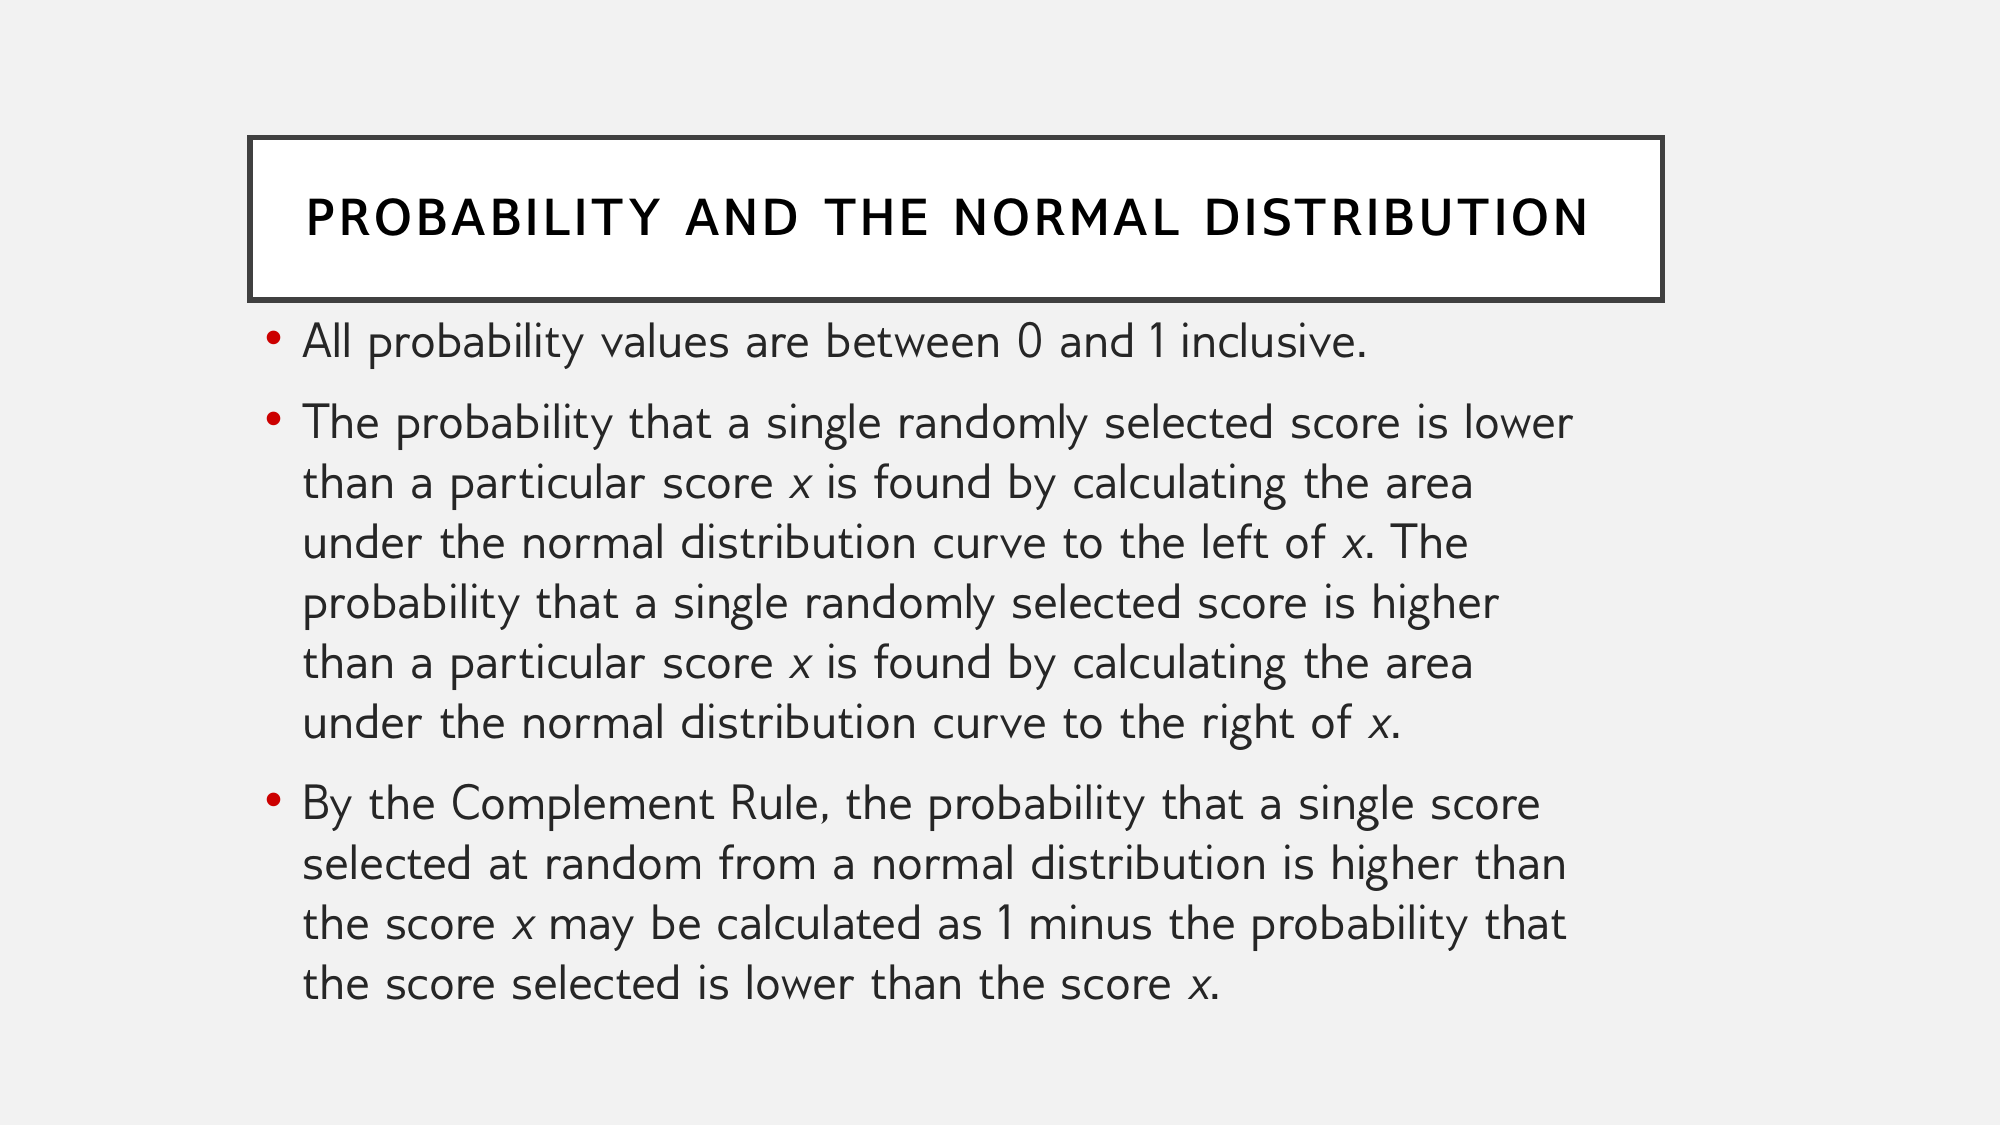

Probability and the Normal Distribution
All probability values are between 0 and 1 inclusive.
The probability that a single randomly selected score is lower than a particular score x is found by calculating the area under the normal distribution curve to the left of x. The probability that a single randomly selected score is higher than a particular score x is found by calculating the area under the normal distribution curve to the right of x.
By the Complement Rule, the probability that a single score selected at random from a normal distribution is higher than the score x may be calculated as 1 minus the probability that the score selected is lower than the score x.